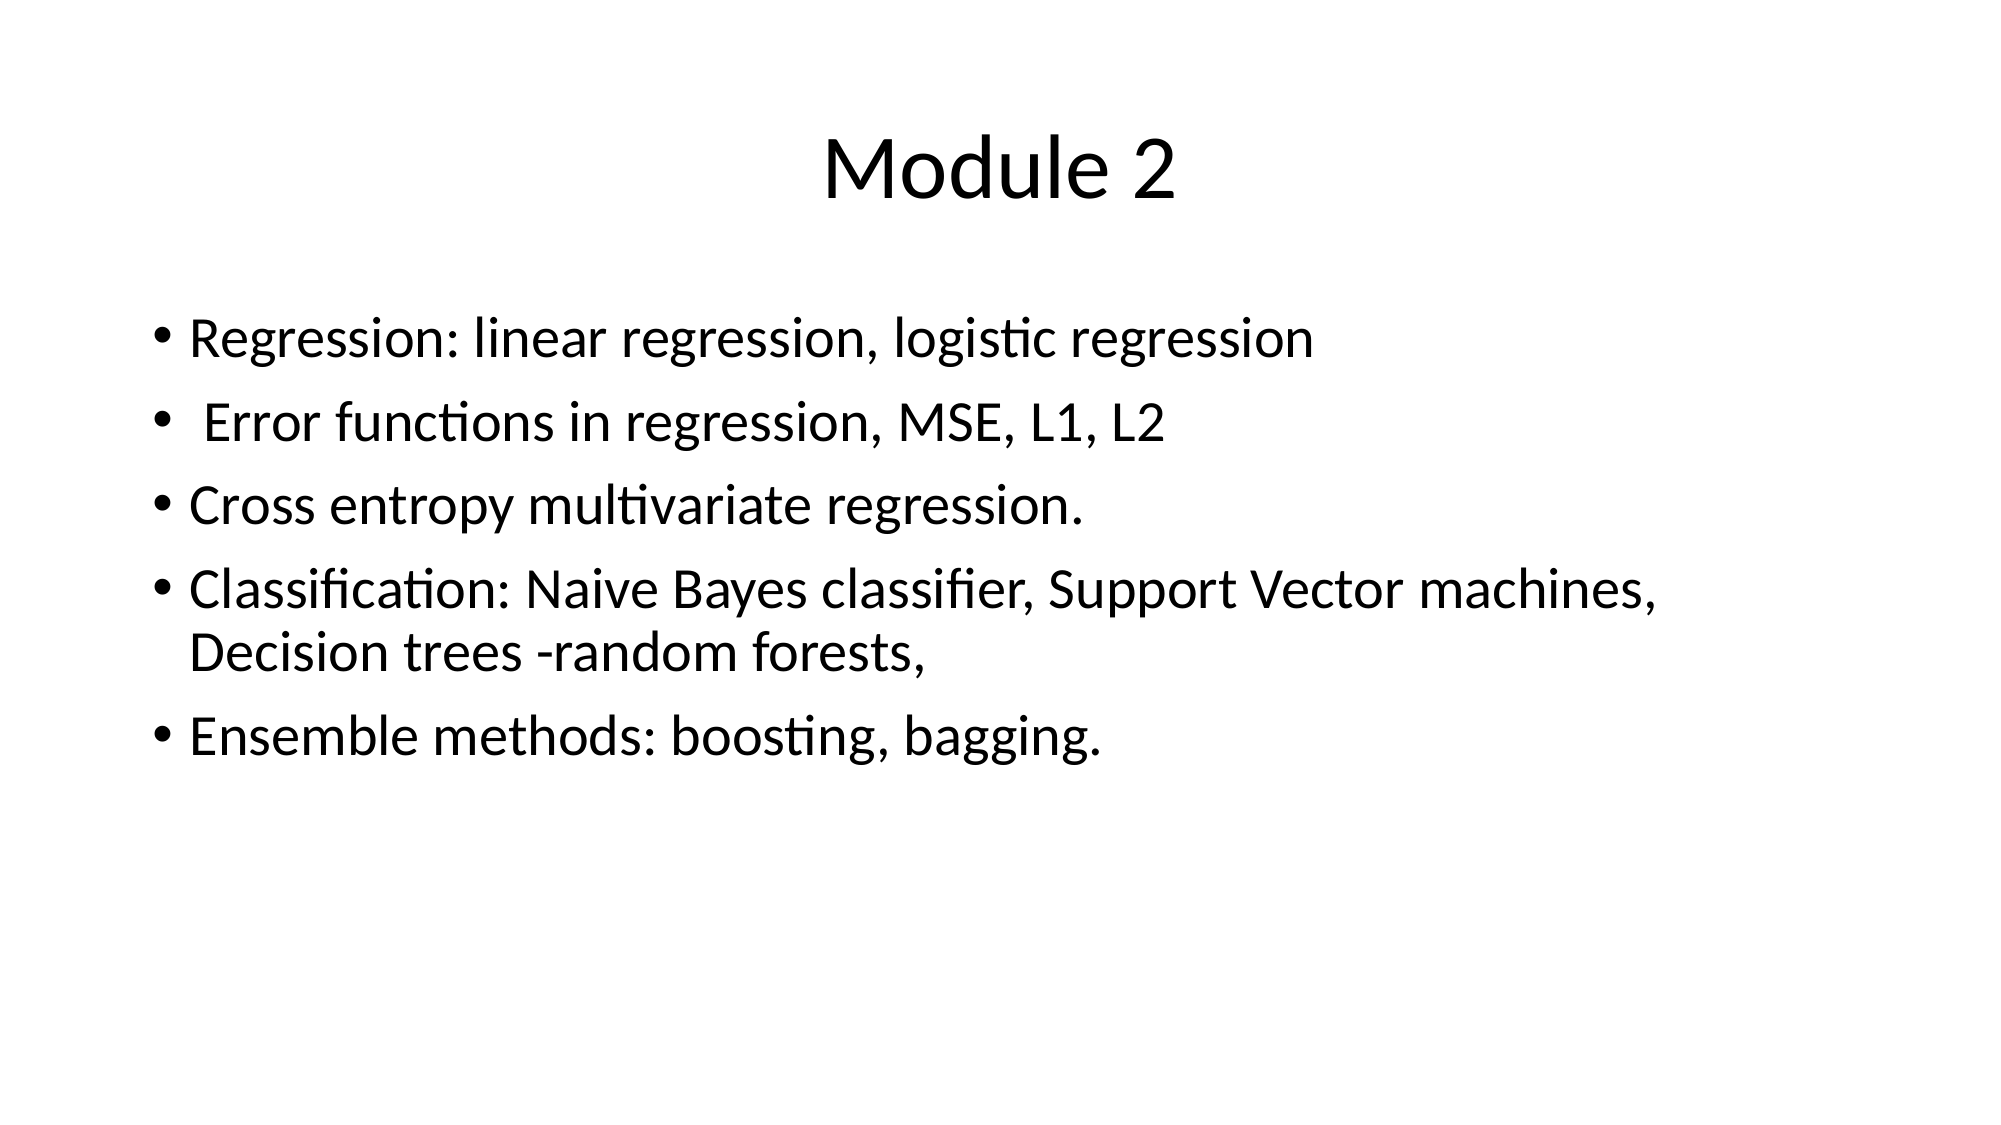

# Module 2
Regression: linear regression, logistic regression
 Error functions in regression, MSE, L1, L2
Cross entropy multivariate regression.
Classification: Naive Bayes classifier, Support Vector machines, Decision trees -random forests,
Ensemble methods: boosting, bagging.